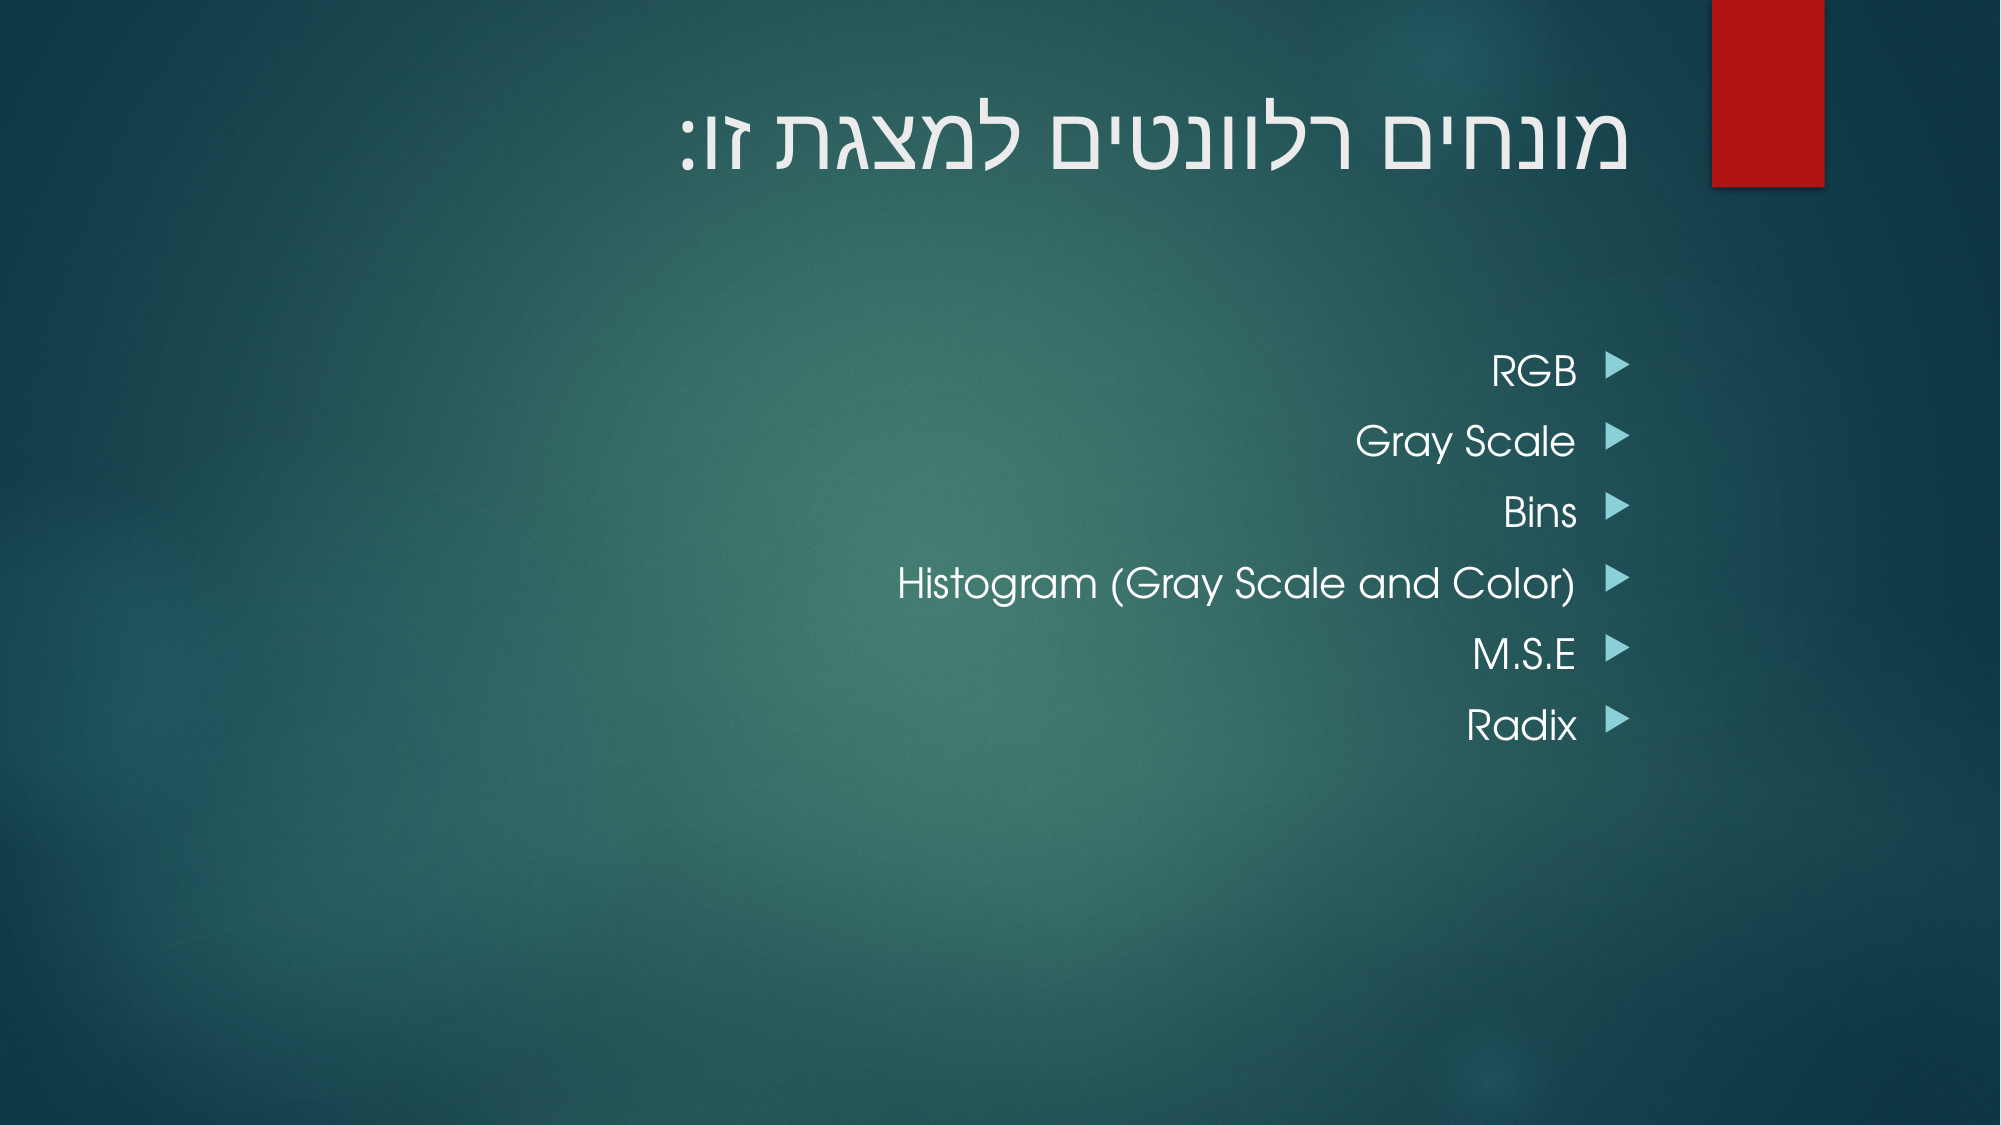

# מונחים רלוונטים למצגת זו:
RGB
Gray Scale
Bins
Histogram (Gray Scale and Color)
M.S.E
Radix